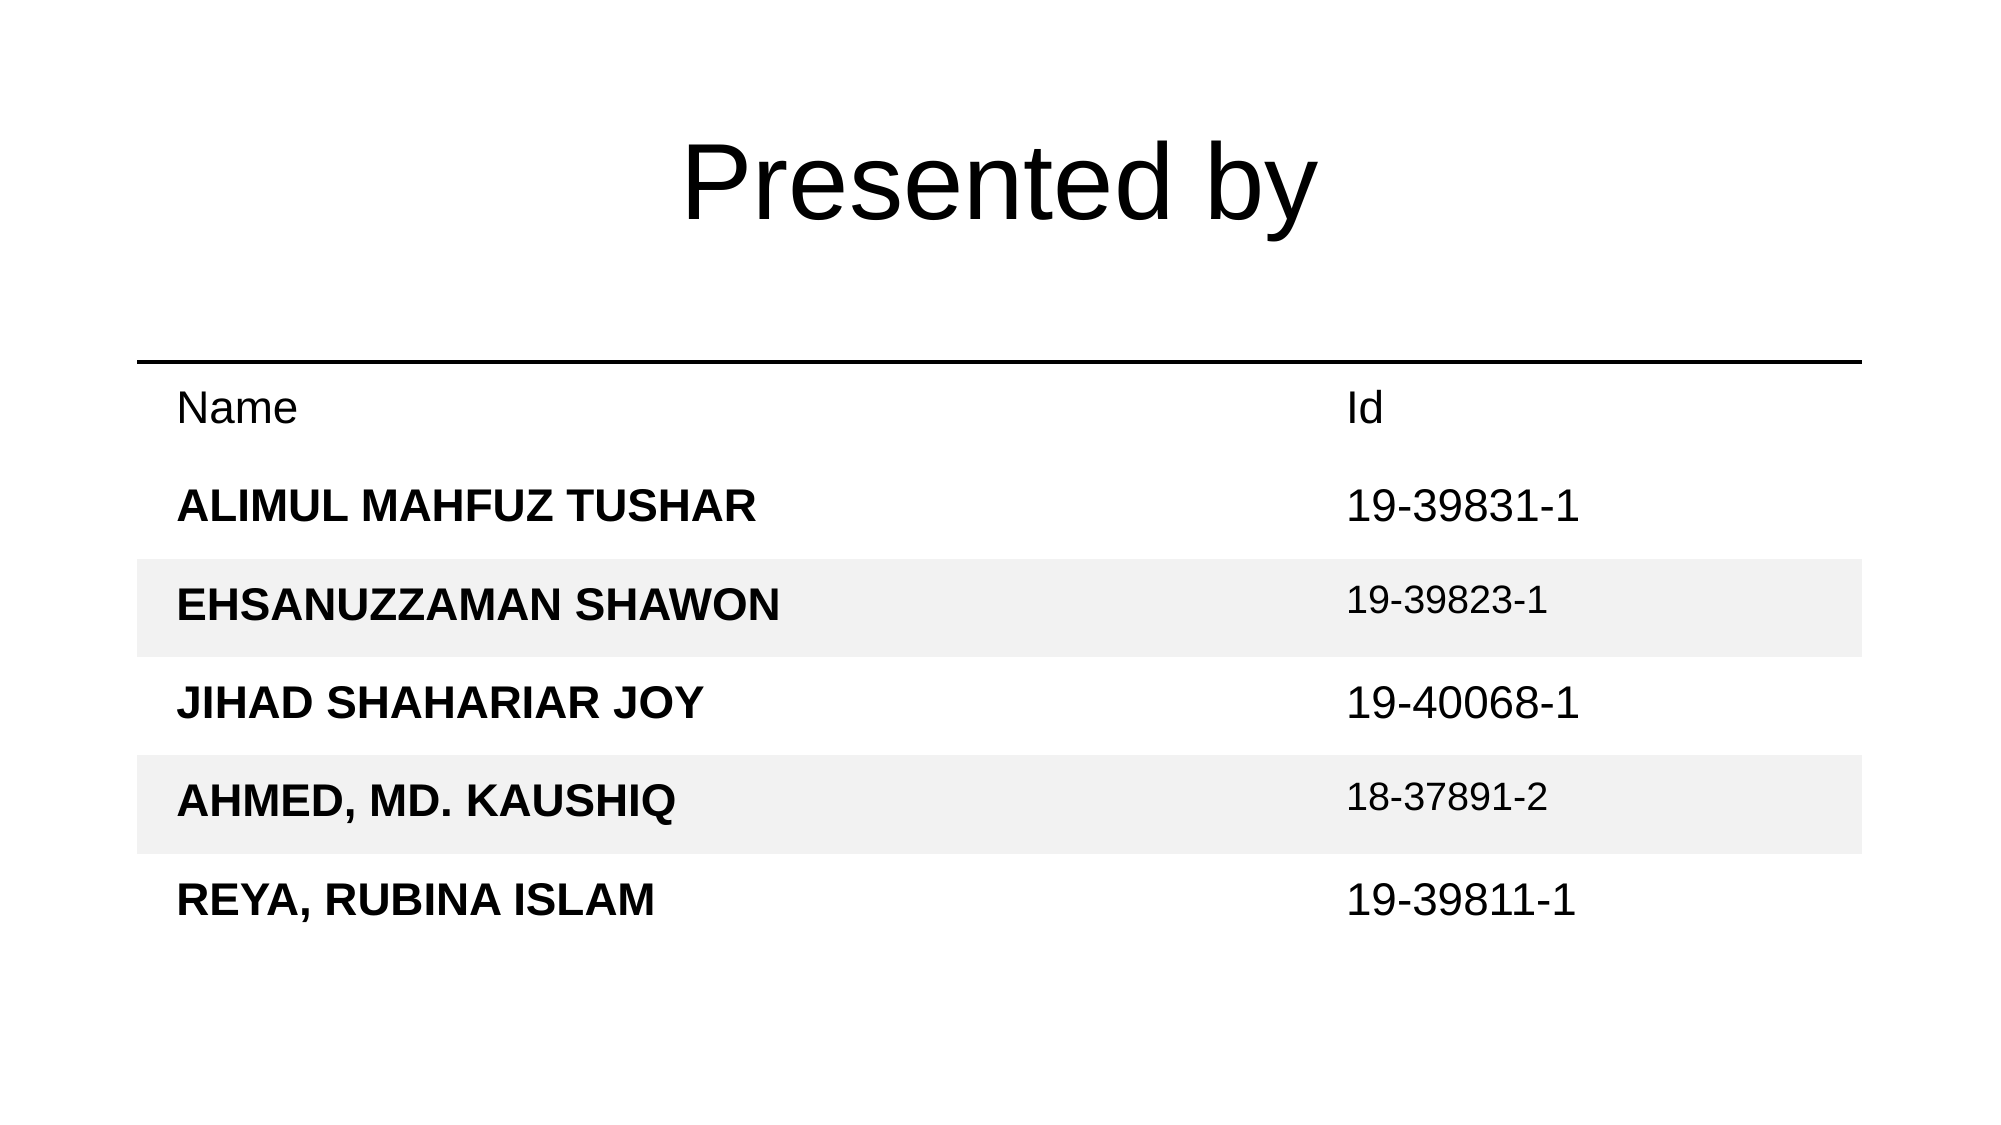

# Presented by
| Name | Id |
| --- | --- |
| ALIMUL MAHFUZ TUSHAR | 19-39831-1 |
| EHSANUZZAMAN SHAWON | 19-39823-1 |
| JIHAD SHAHARIAR JOY | 19-40068-1 |
| AHMED, MD. KAUSHIQ | 18-37891-2 |
| REYA, RUBINA ISLAM | 19-39811-1 |